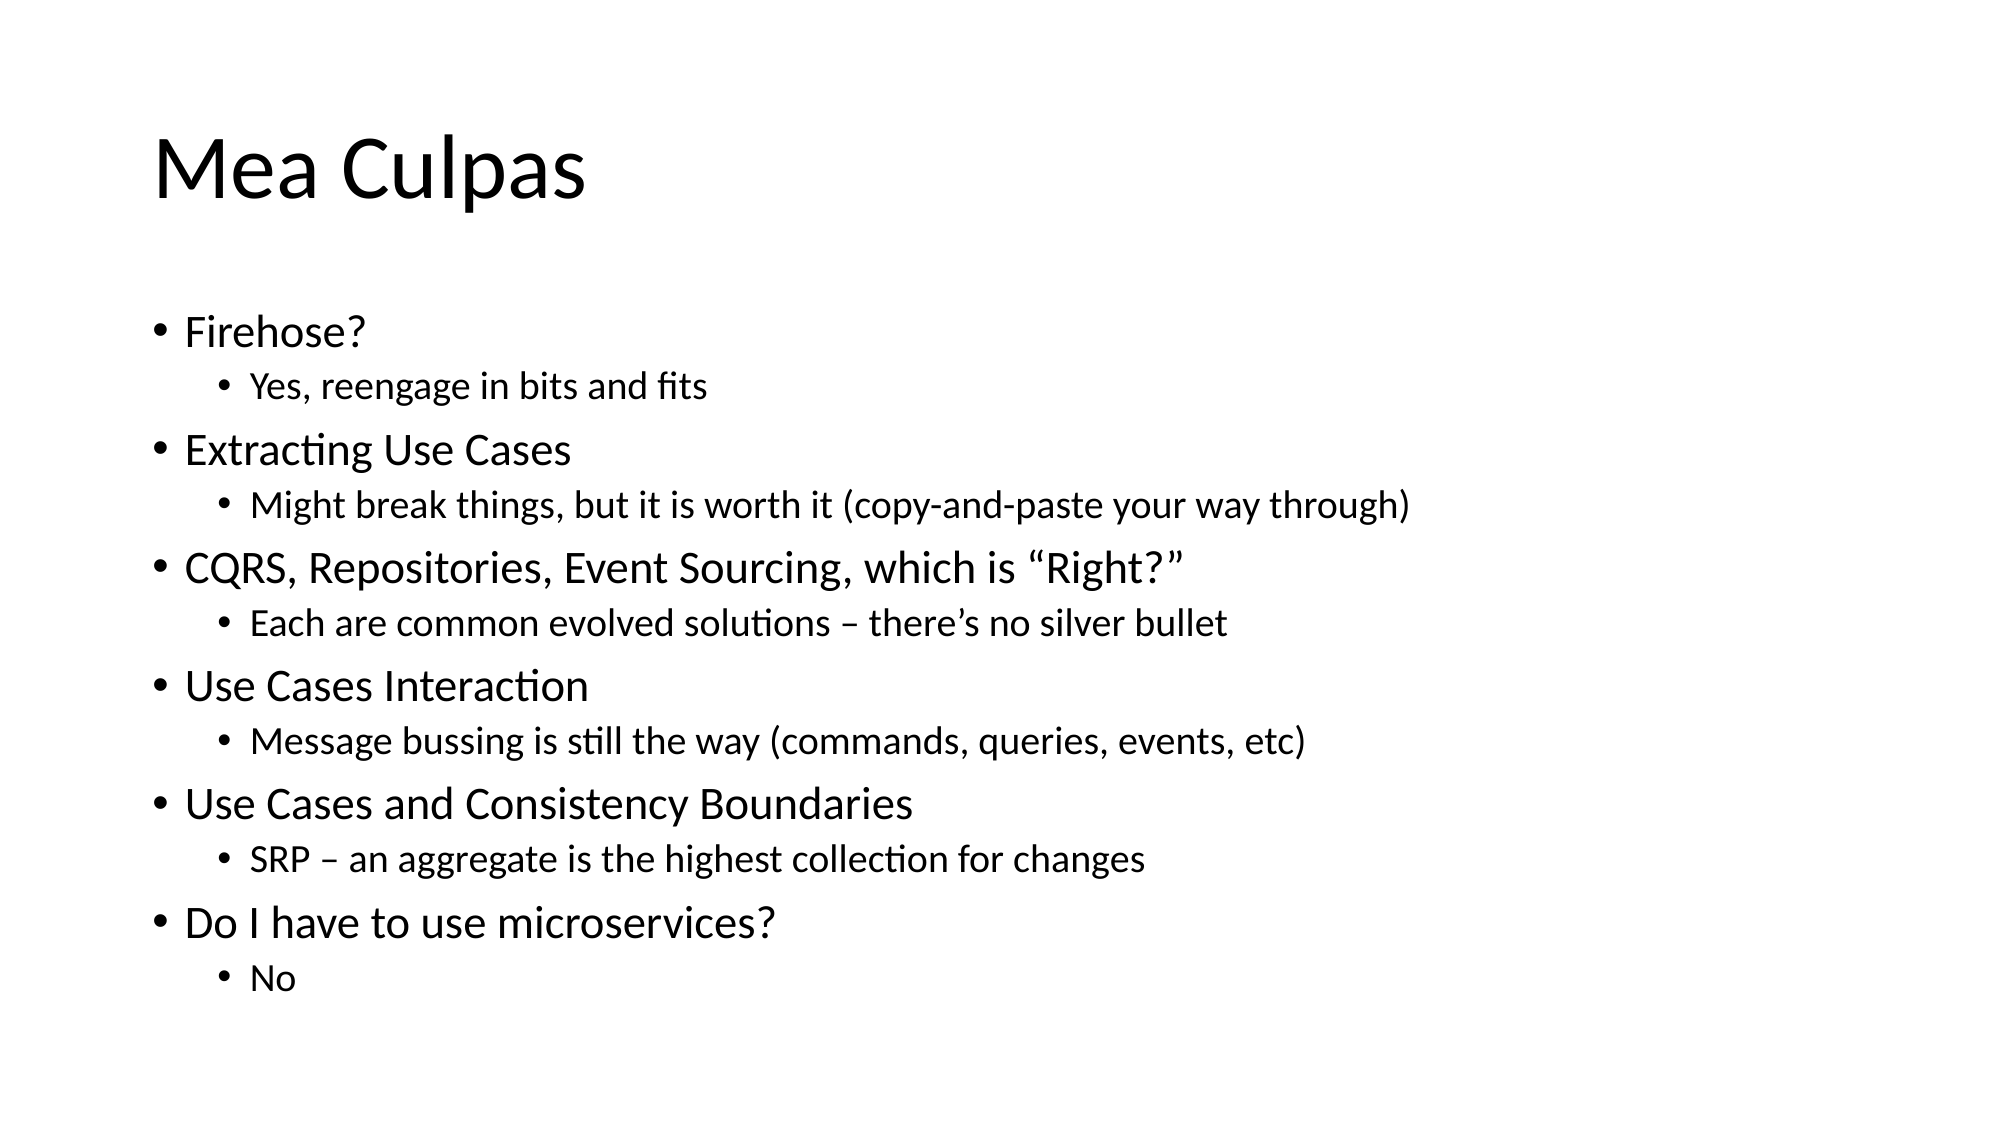

# Mea Culpas
Firehose?
Yes, reengage in bits and fits
Extracting Use Cases
Might break things, but it is worth it (copy-and-paste your way through)
CQRS, Repositories, Event Sourcing, which is “Right?”
Each are common evolved solutions – there’s no silver bullet
Use Cases Interaction
Message bussing is still the way (commands, queries, events, etc)
Use Cases and Consistency Boundaries
SRP – an aggregate is the highest collection for changes
Do I have to use microservices?
No